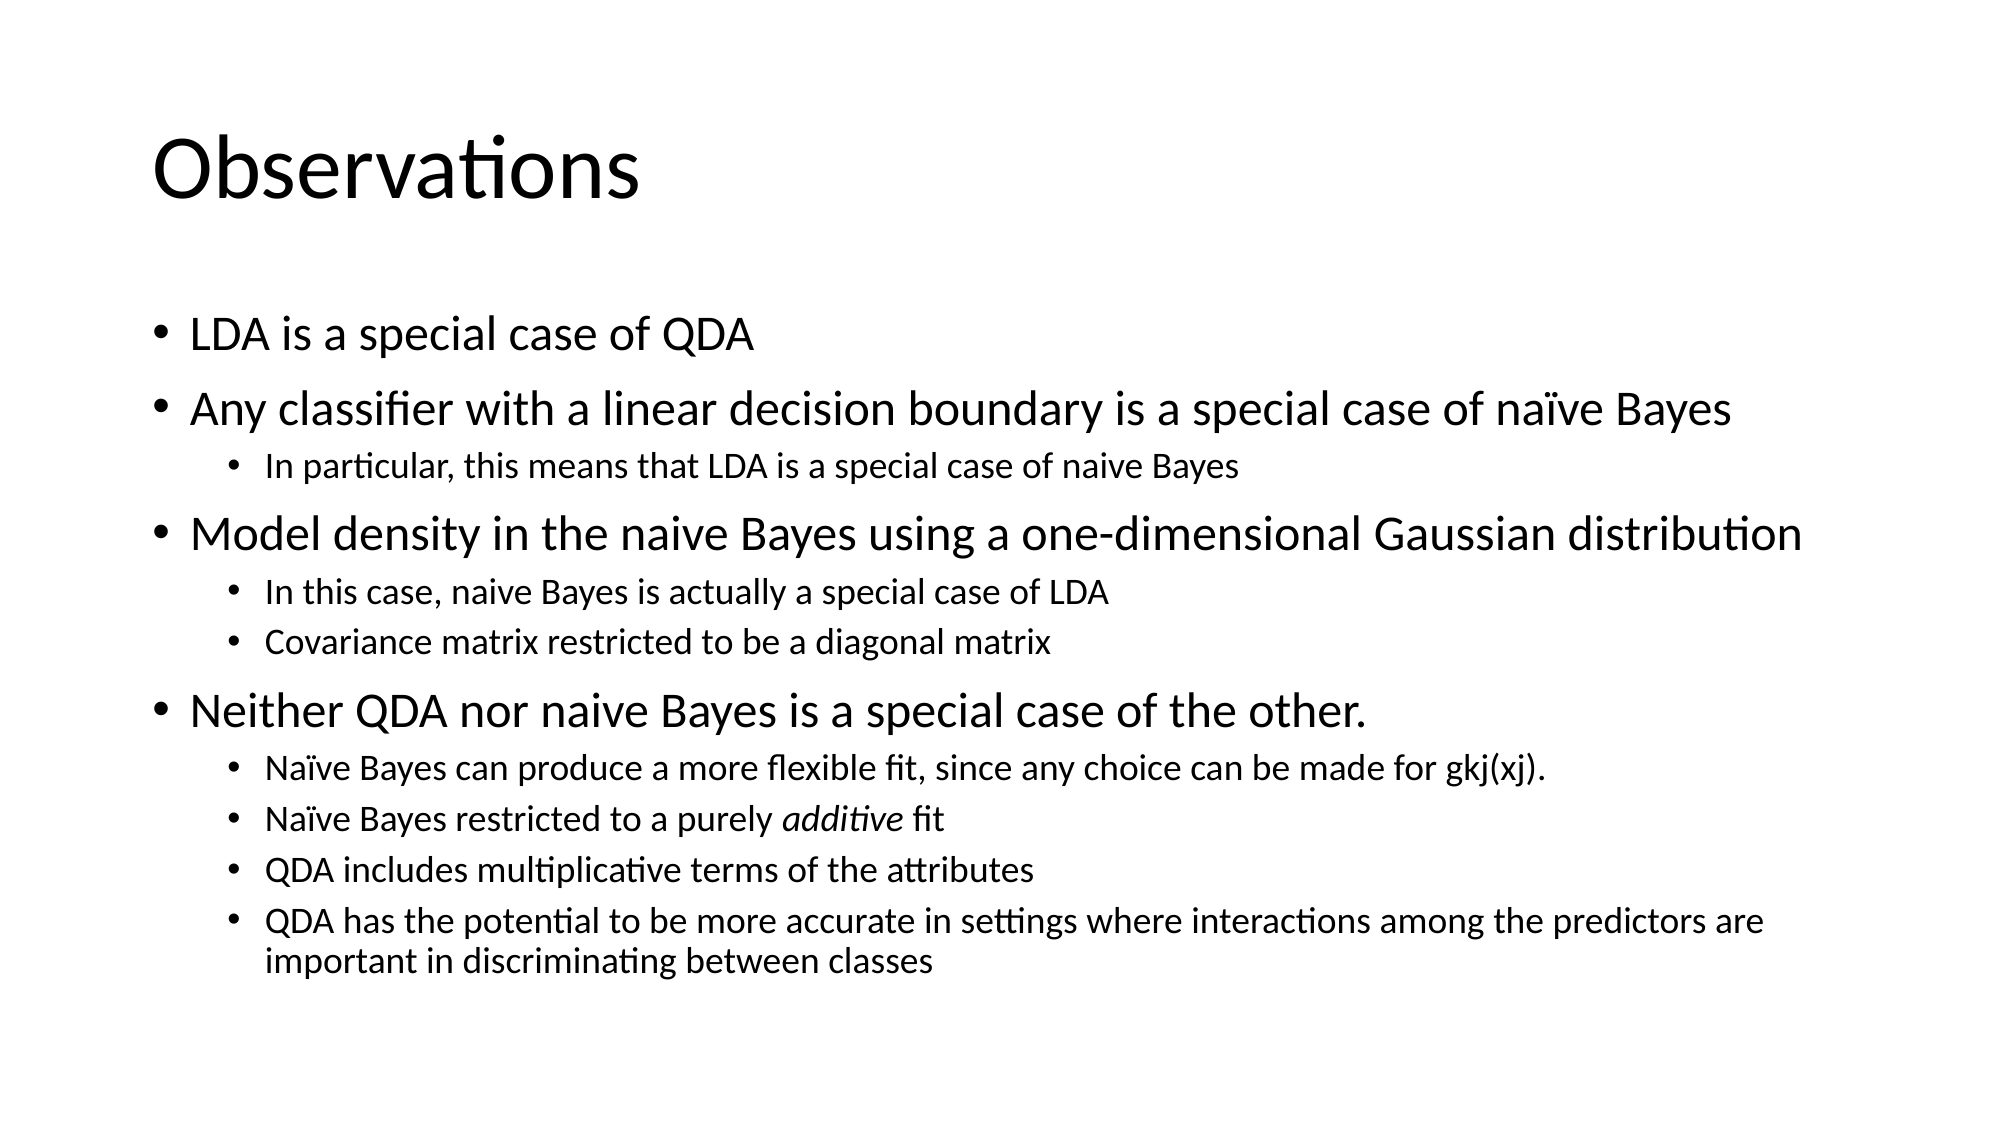

# Observations
LDA is a special case of QDA
Any classifier with a linear decision boundary is a special case of naïve Bayes
In particular, this means that LDA is a special case of naive Bayes
Model density in the naive Bayes using a one-dimensional Gaussian distribution
In this case, naive Bayes is actually a special case of LDA
Covariance matrix restricted to be a diagonal matrix
Neither QDA nor naive Bayes is a special case of the other.
Naïve Bayes can produce a more flexible fit, since any choice can be made for gkj(xj).
Naïve Bayes restricted to a purely additive fit
QDA includes multiplicative terms of the attributes
QDA has the potential to be more accurate in settings where interactions among the predictors are important in discriminating between classes